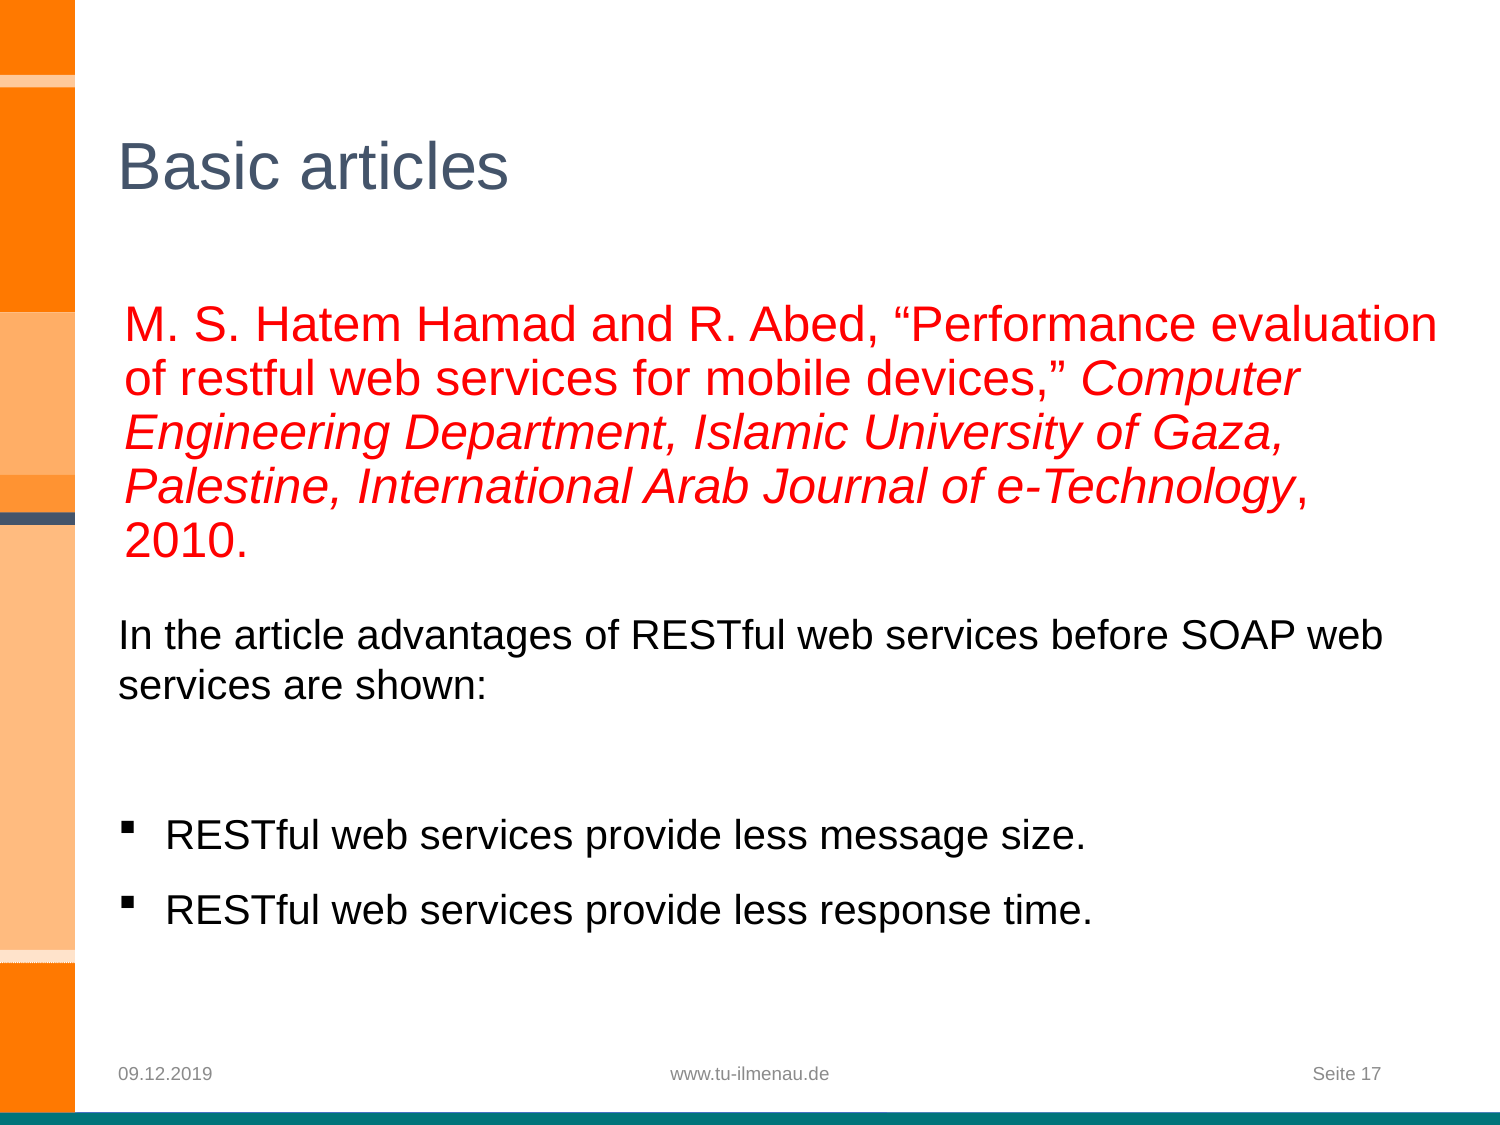

Basic articles
M. S. Hatem Hamad and R. Abed, “Performance evaluation of restful web services for mobile devices,” Computer Engineering Department, Islamic University of Gaza, Palestine, International Arab Journal of e-Technology, 2010.

In the article advantages of RESTful web services before SOAP web services are shown:

RESTful web services provide less message size.
RESTful web services provide less response time.
09.12.2019
www.tu-ilmenau.de
Seite 17